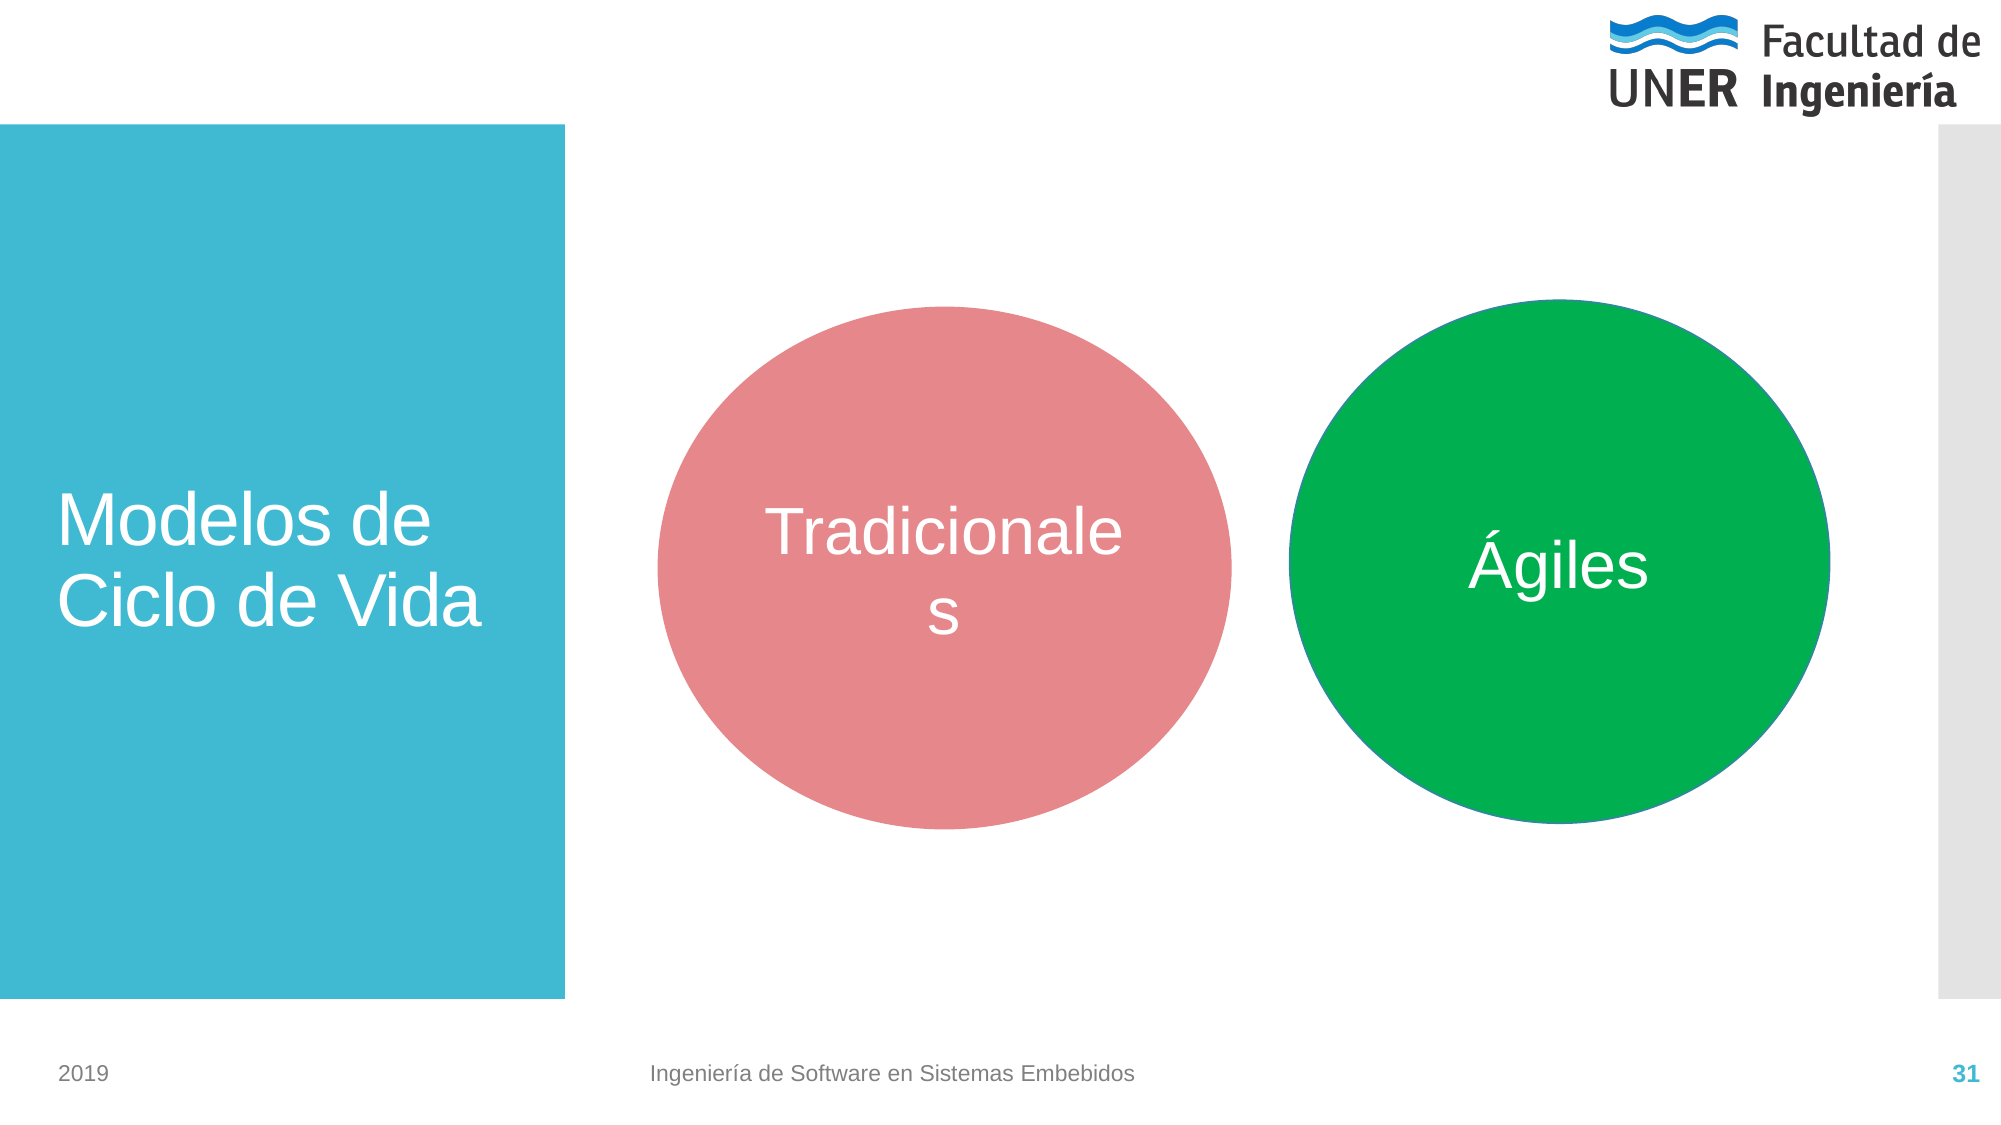

# Modelos de Ciclo de Vida
Ágiles
Tradicionales
2019
Ingeniería de Software en Sistemas Embebidos
31